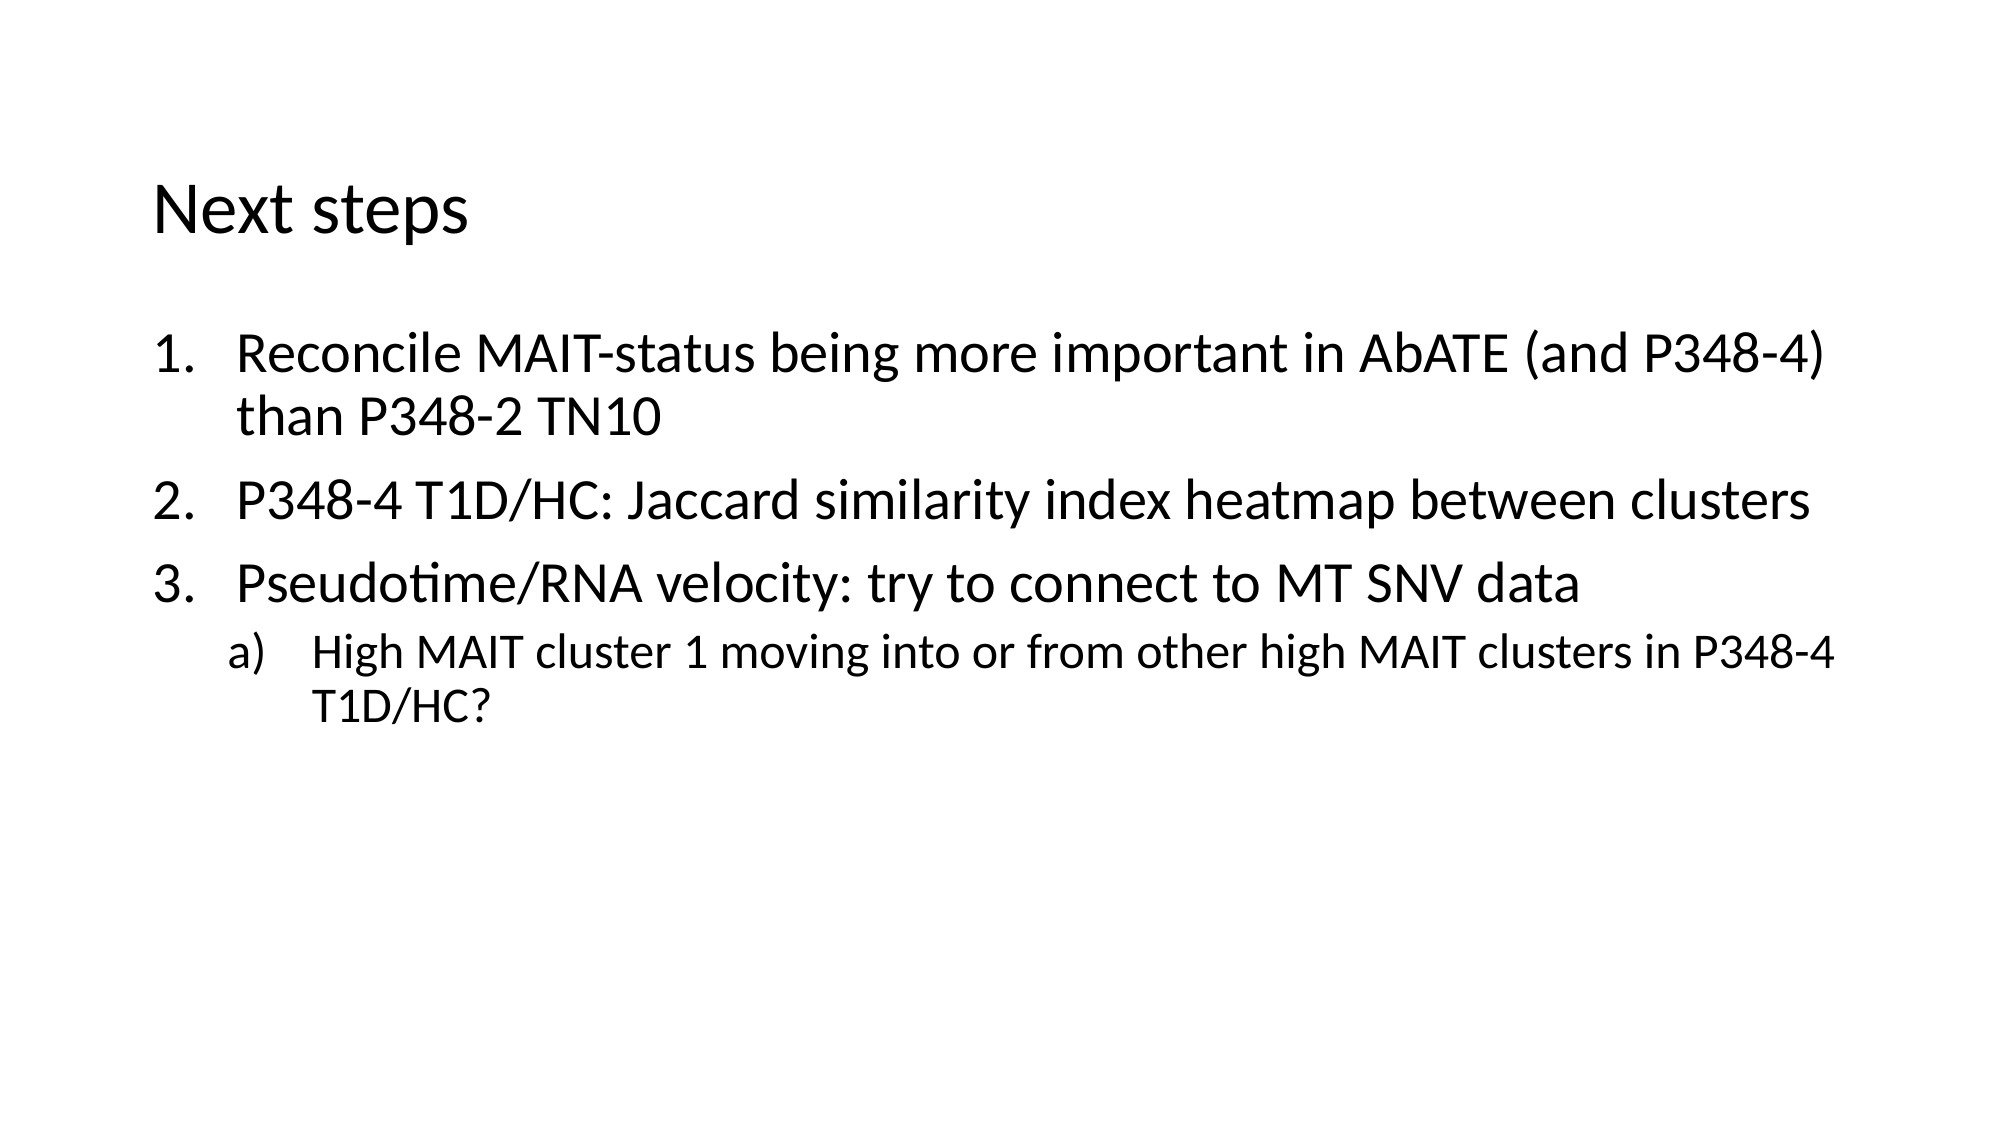

# Next steps
Reconcile MAIT-status being more important in AbATE (and P348-4) than P348-2 TN10
P348-4 T1D/HC: Jaccard similarity index heatmap between clusters
Pseudotime/RNA velocity: try to connect to MT SNV data
High MAIT cluster 1 moving into or from other high MAIT clusters in P348-4 T1D/HC?